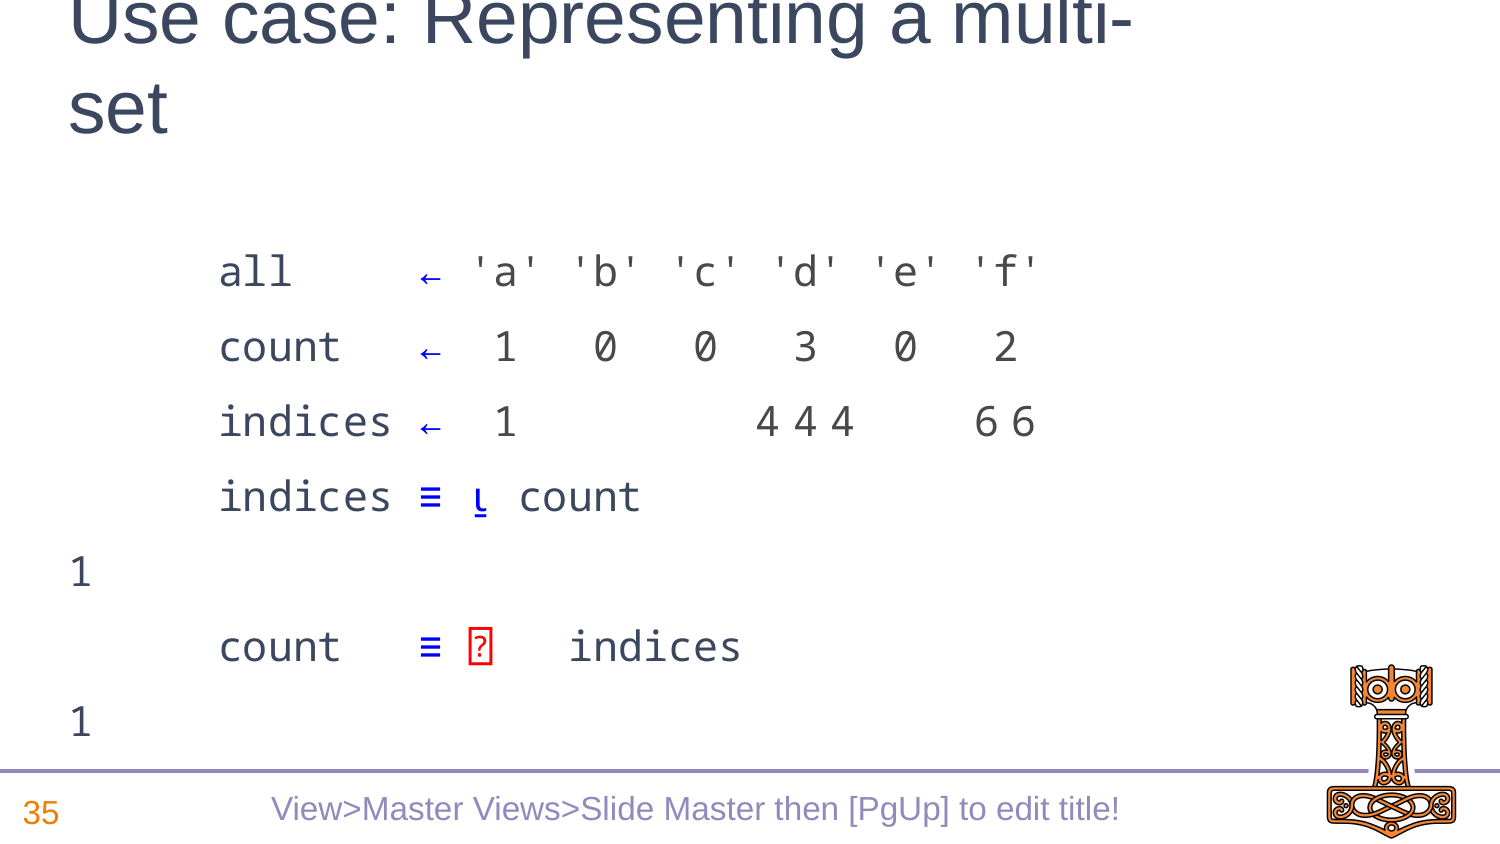

# Use case: Representing a multi-set
      all     ← 'a' 'b' 'c' 'd' 'e' 'f'
      count   ←  1   0   0   3   0   2
      indices ←  1          4 4 4     6 6
      indices ≡ ⍸ count
1
      count   ≡ ⍰   indices
1